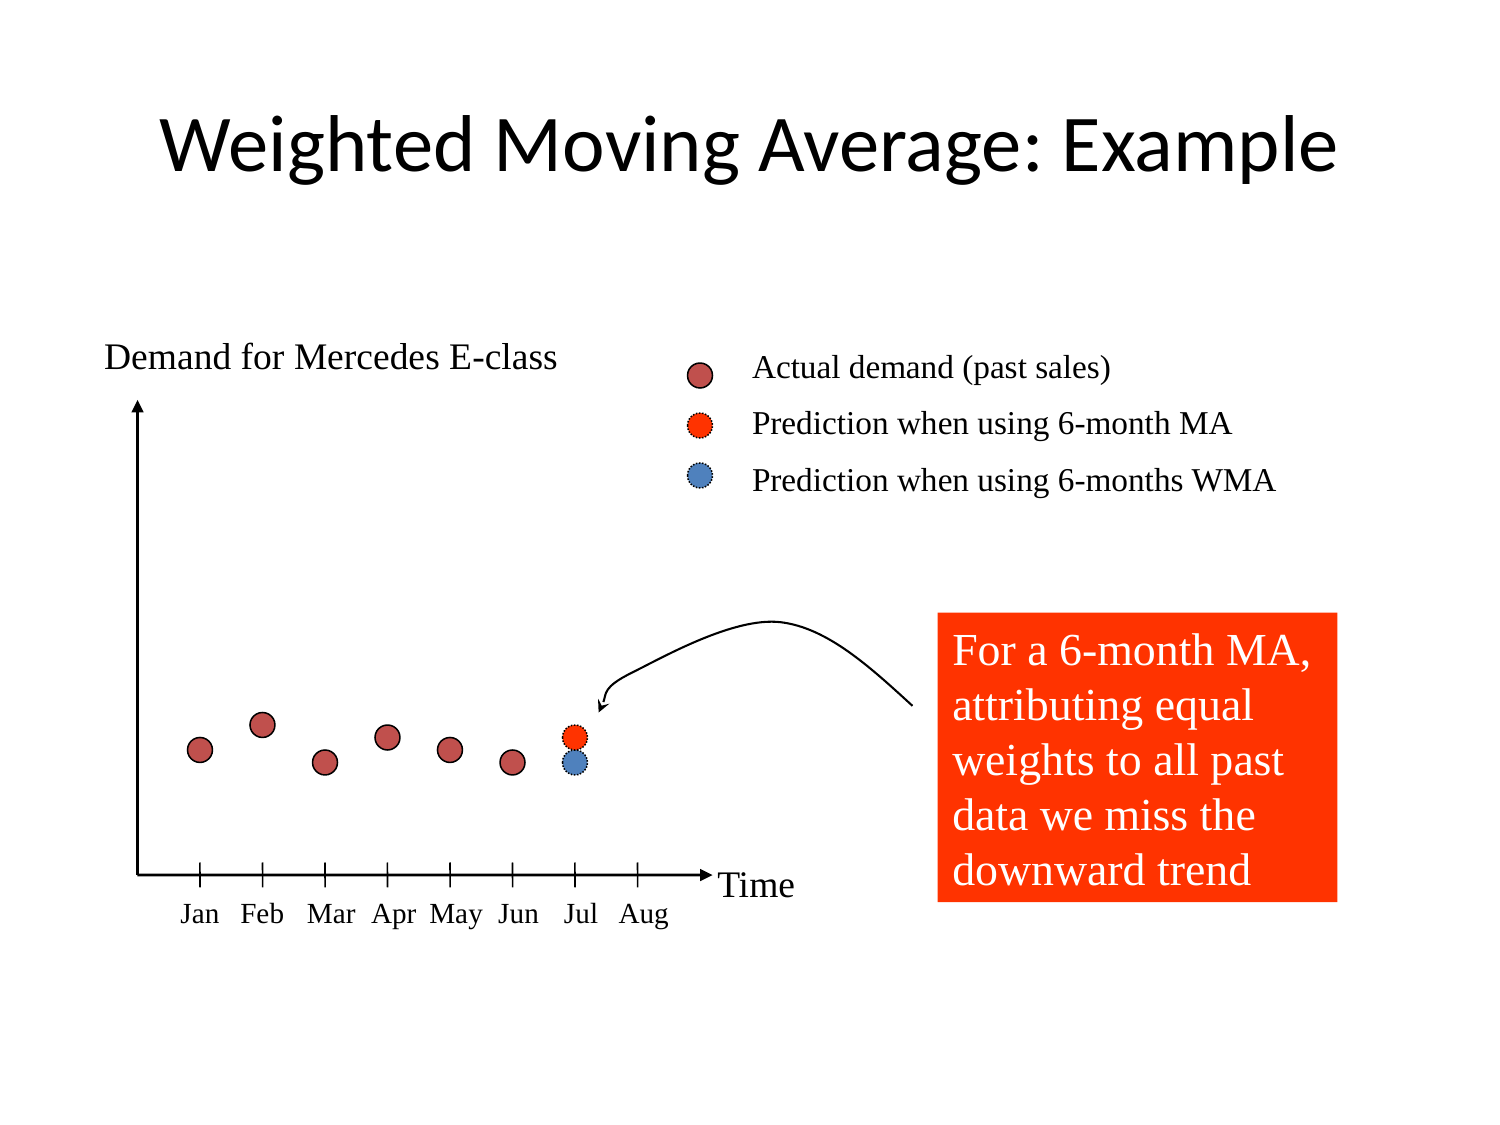

# Weighted Moving Average: Example
Demand for Mercedes E-class

Time

Jan
Feb
Mar
Apr
May
Jun
Jul
Aug
Actual demand (past sales)
Prediction when using 6-month MA
Prediction when using 6-months WMA

For a 6-month MA, attributing equal weights to all past data we miss the downward trend